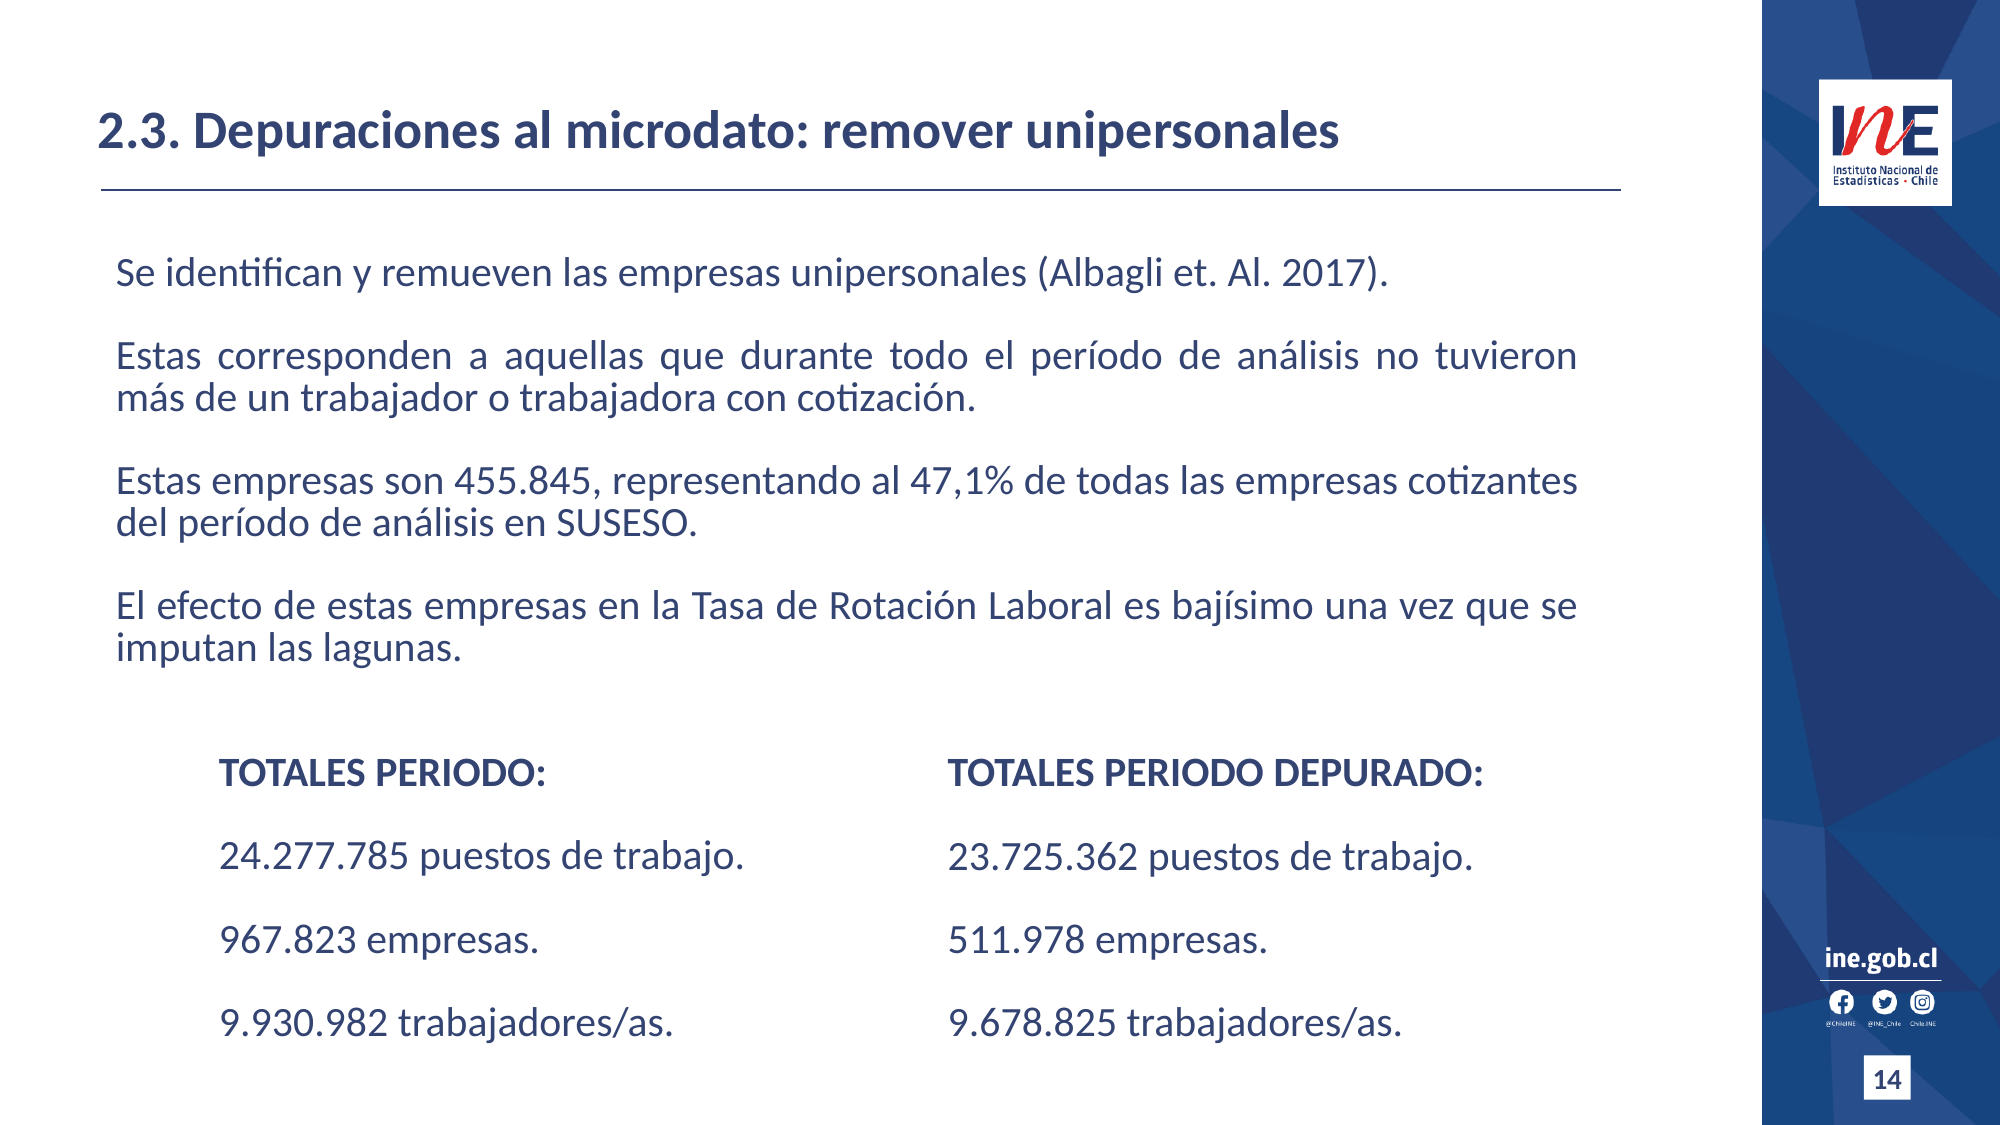

2.3. Depuraciones al microdato: remover unipersonales
Se identifican y remueven las empresas unipersonales (Albagli et. Al. 2017).

Estas corresponden a aquellas que durante todo el período de análisis no tuvieron más de un trabajador o trabajadora con cotización.

Estas empresas son 455.845, representando al 47,1% de todas las empresas cotizantes del período de análisis en SUSESO.

El efecto de estas empresas en la Tasa de Rotación Laboral es bajísimo una vez que se imputan las lagunas.
TOTALES PERIODO:

24.277.785 puestos de trabajo.

967.823 empresas.

9.930.982 trabajadores/as.
TOTALES PERIODO DEPURADO:

23.725.362 puestos de trabajo.

511.978 empresas.

9.678.825 trabajadores/as.
14